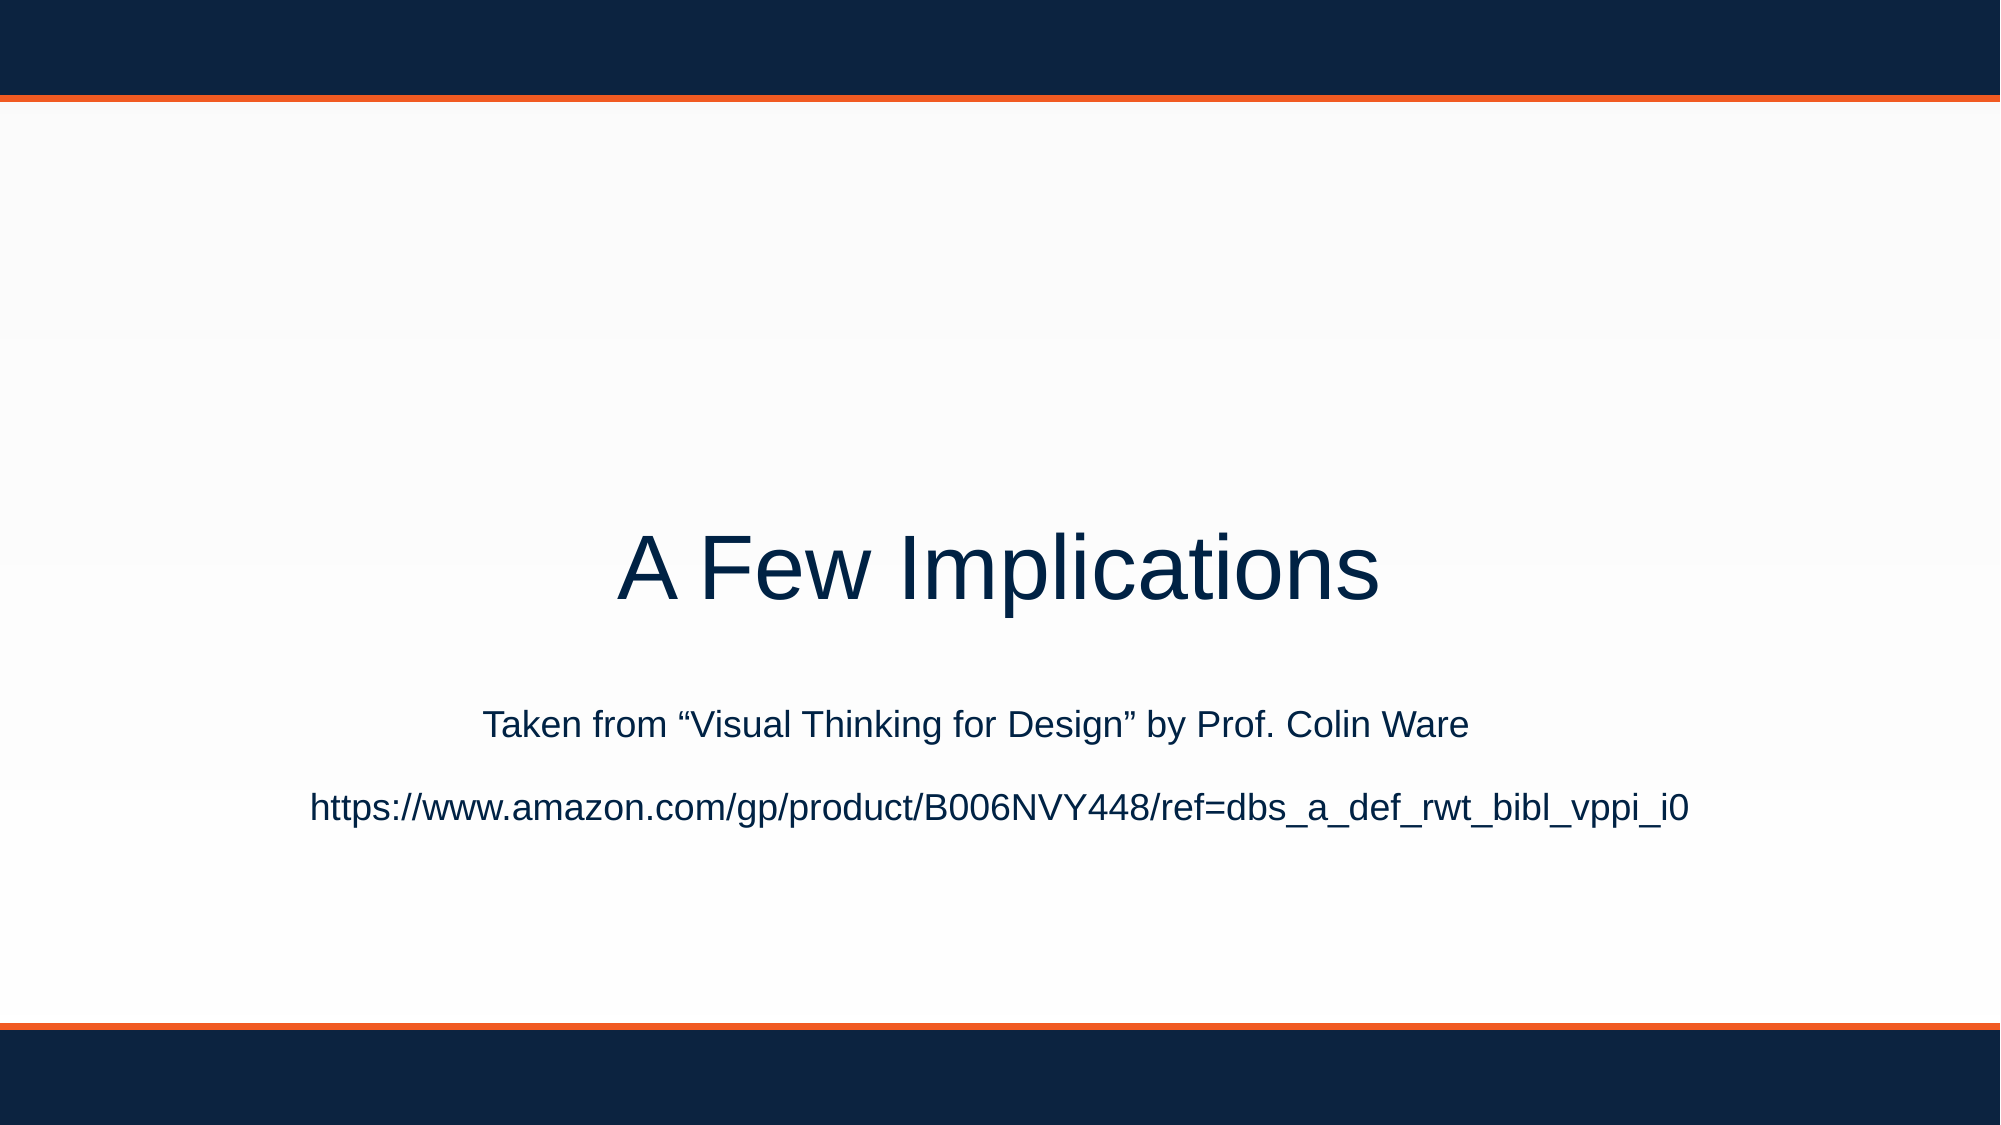

# A Few Implications
Taken from “Visual Thinking for Design” by Prof. Colin Ware
https://www.amazon.com/gp/product/B006NVY448/ref=dbs_a_def_rwt_bibl_vppi_i0